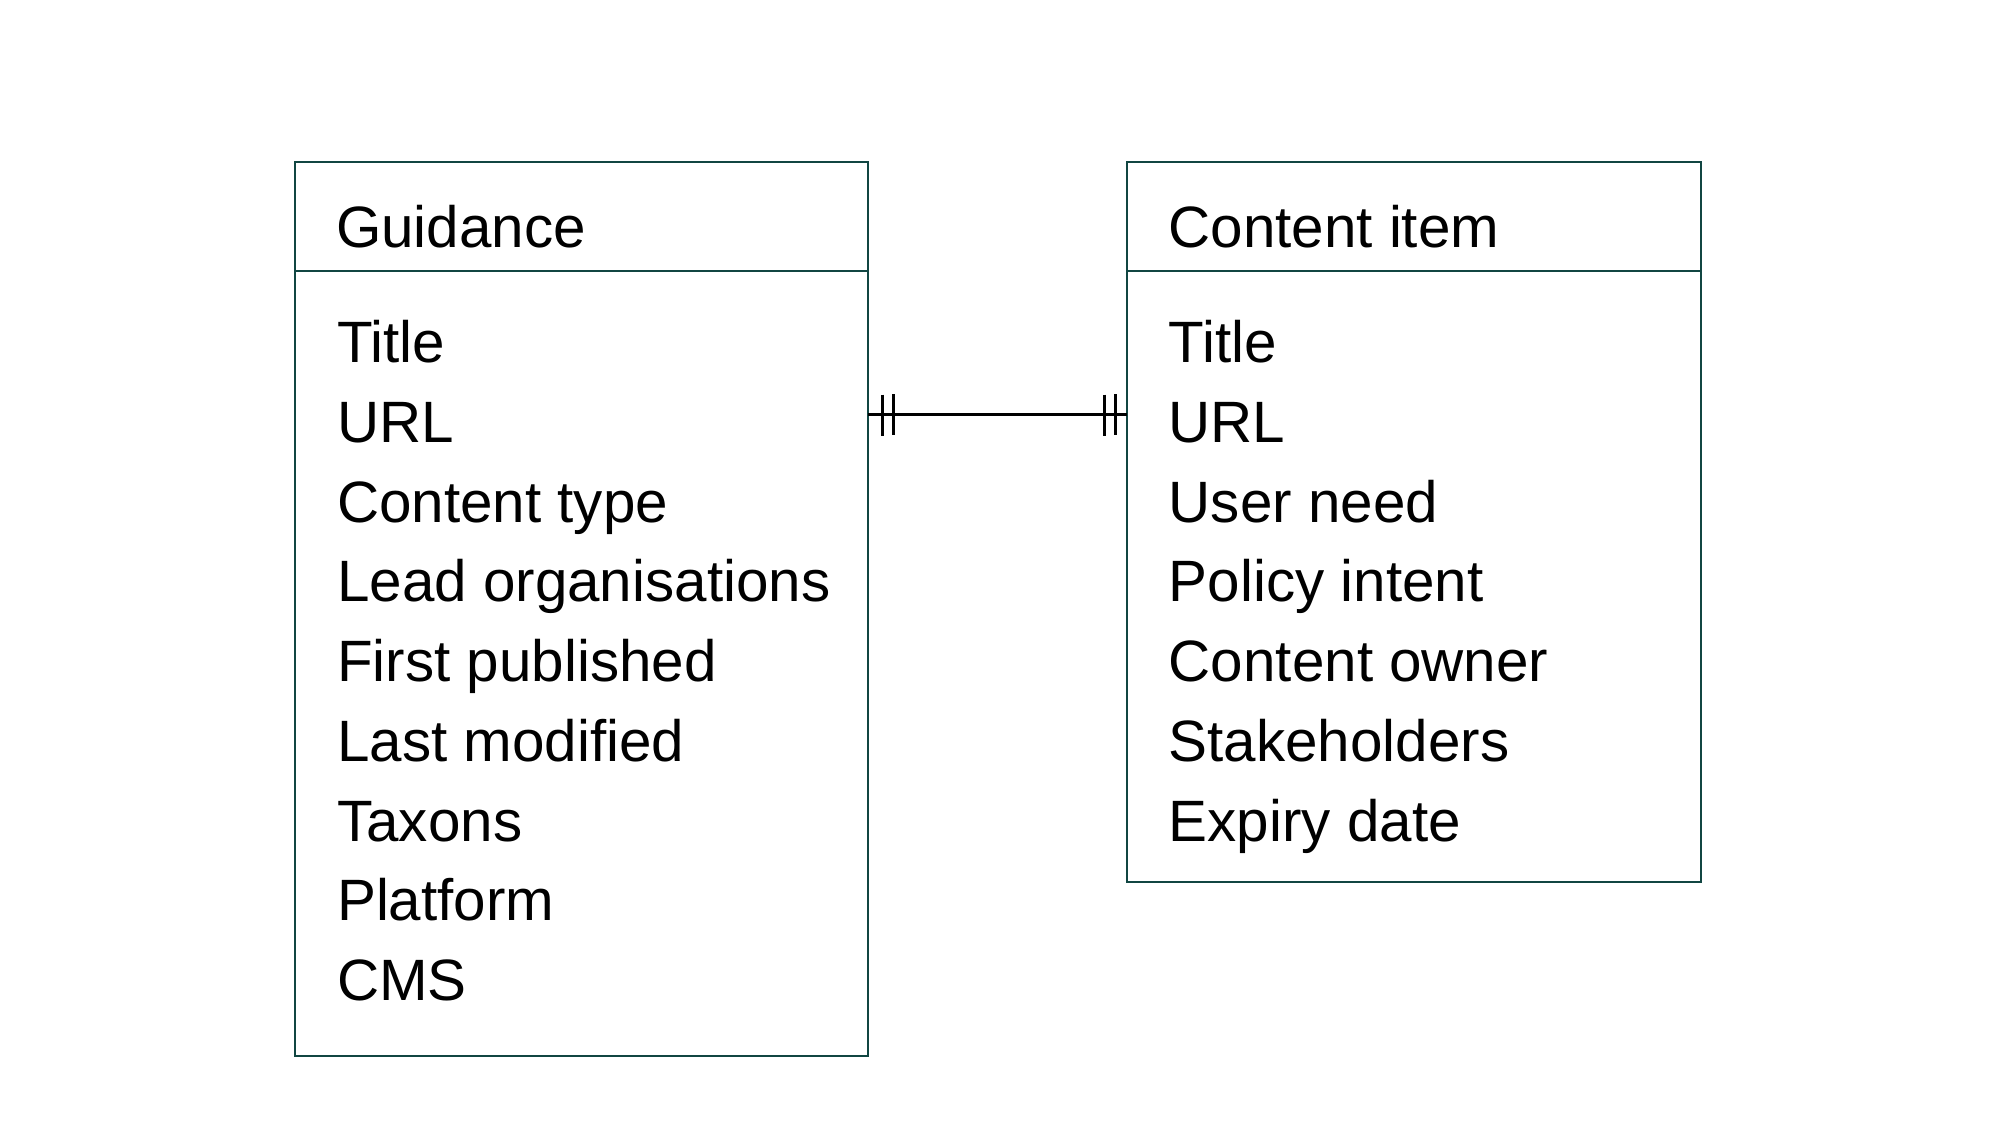

Start of a content model for the inventory

Guidance
Content item
Title
URL
Content type
Lead organisations
First published
Last modified
Taxons
Platform
CMS
Title
URL
User need
Policy intent
Content owner
Stakeholders
Expiry date